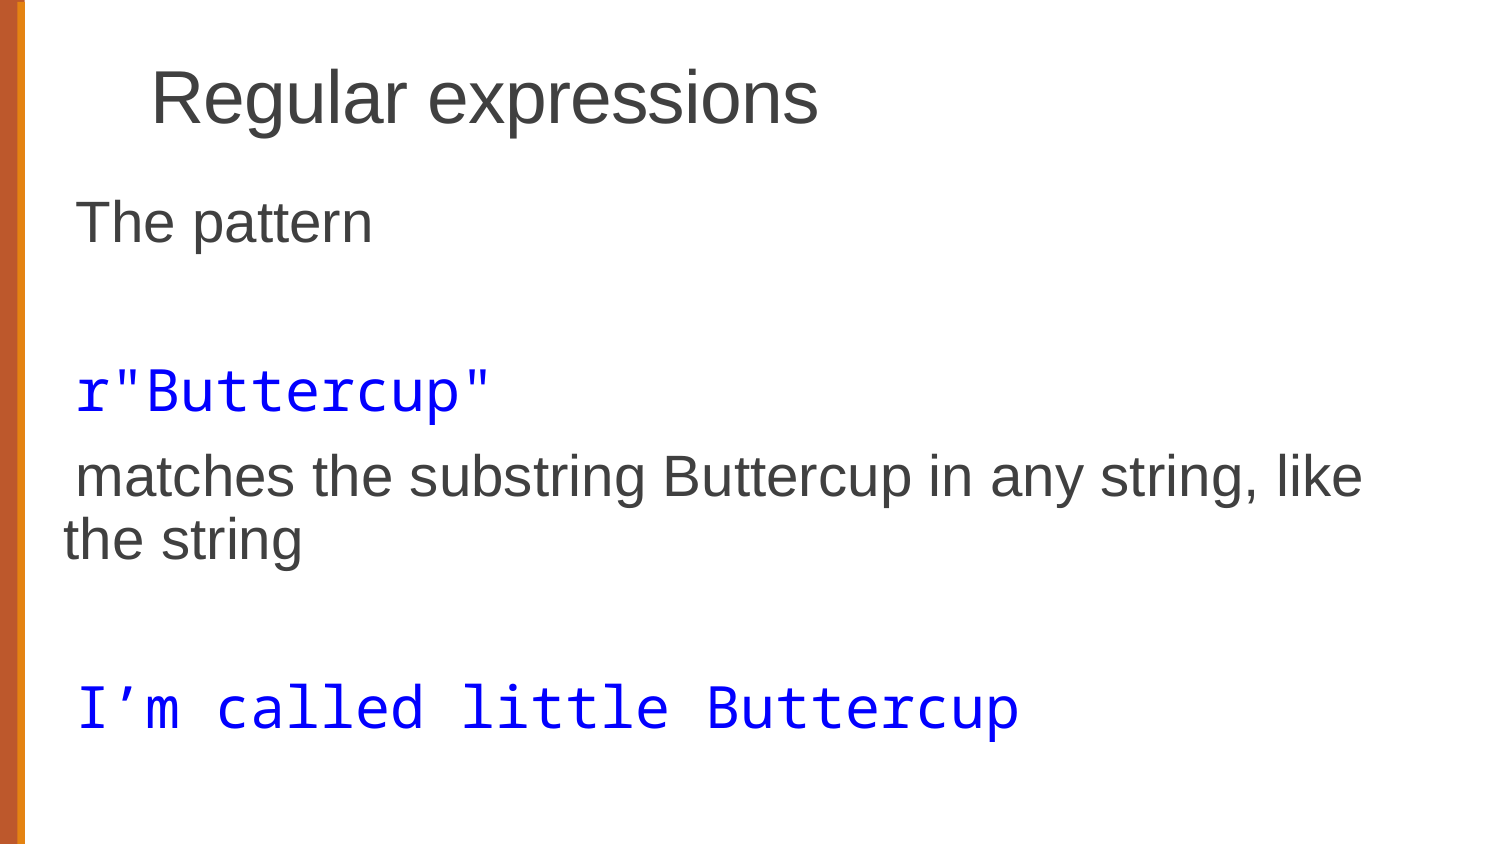

# Regular expressions
The pattern

r"Buttercup"
matches the substring Buttercup in any string, like the string

I’m called little Buttercup